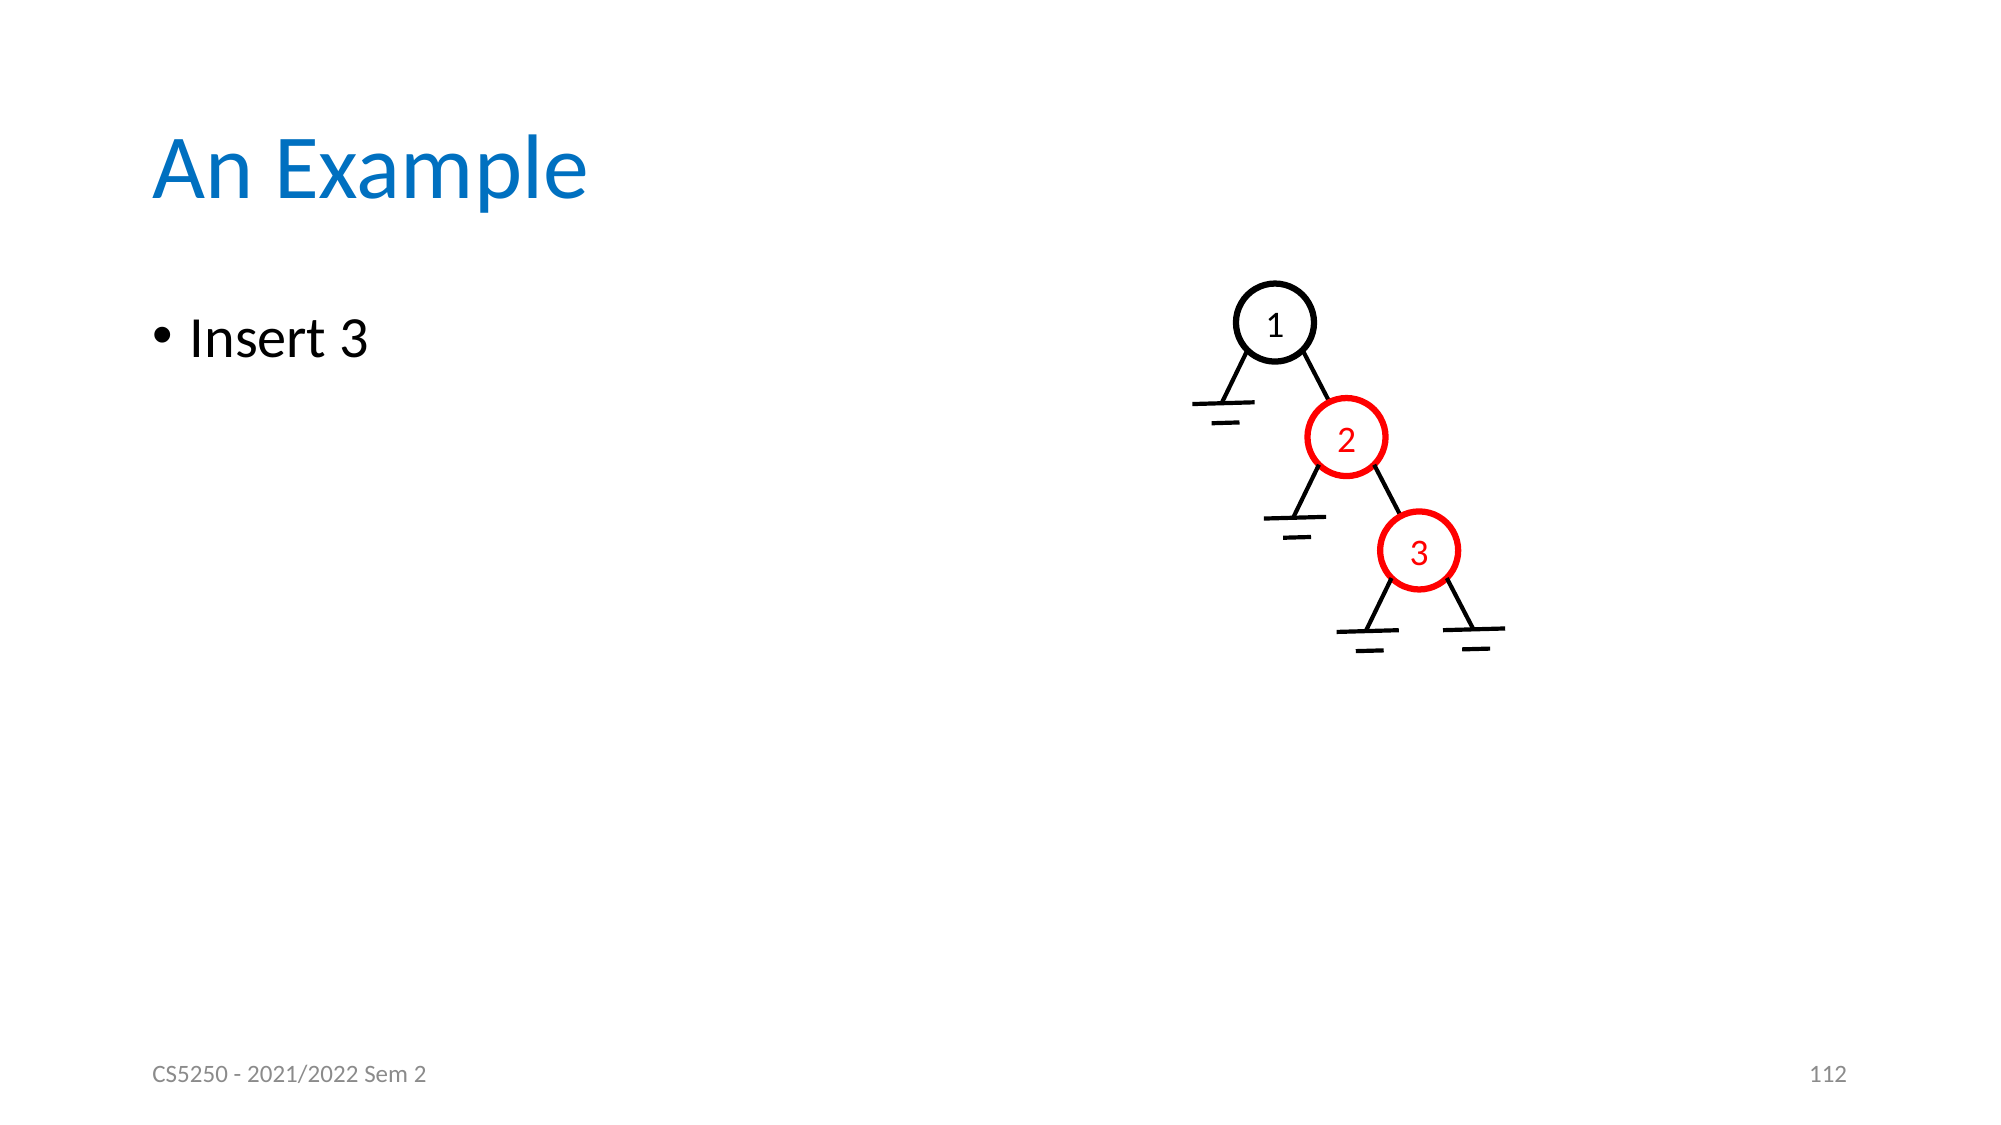

# An Example
1
Insert 3

2
3
CS5250 - 2021/2022 Sem 2
112